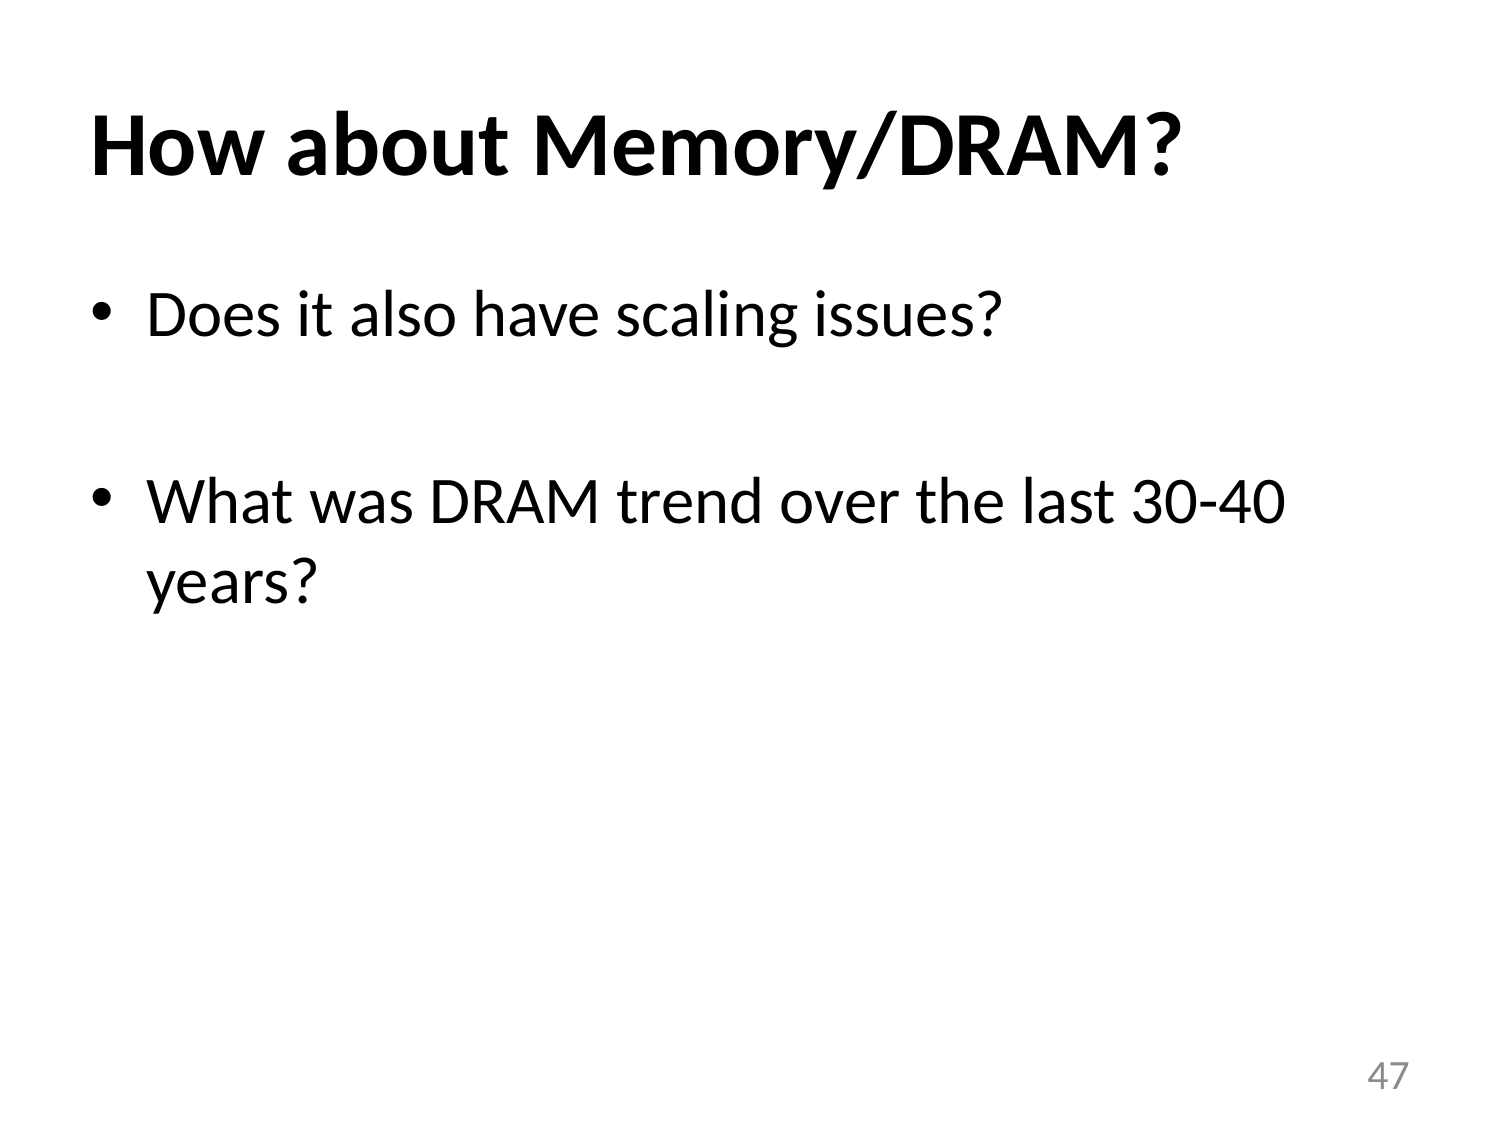

# How about Memory/DRAM?
Does it also have scaling issues?

What was DRAM trend over the last 30-40 years?

47